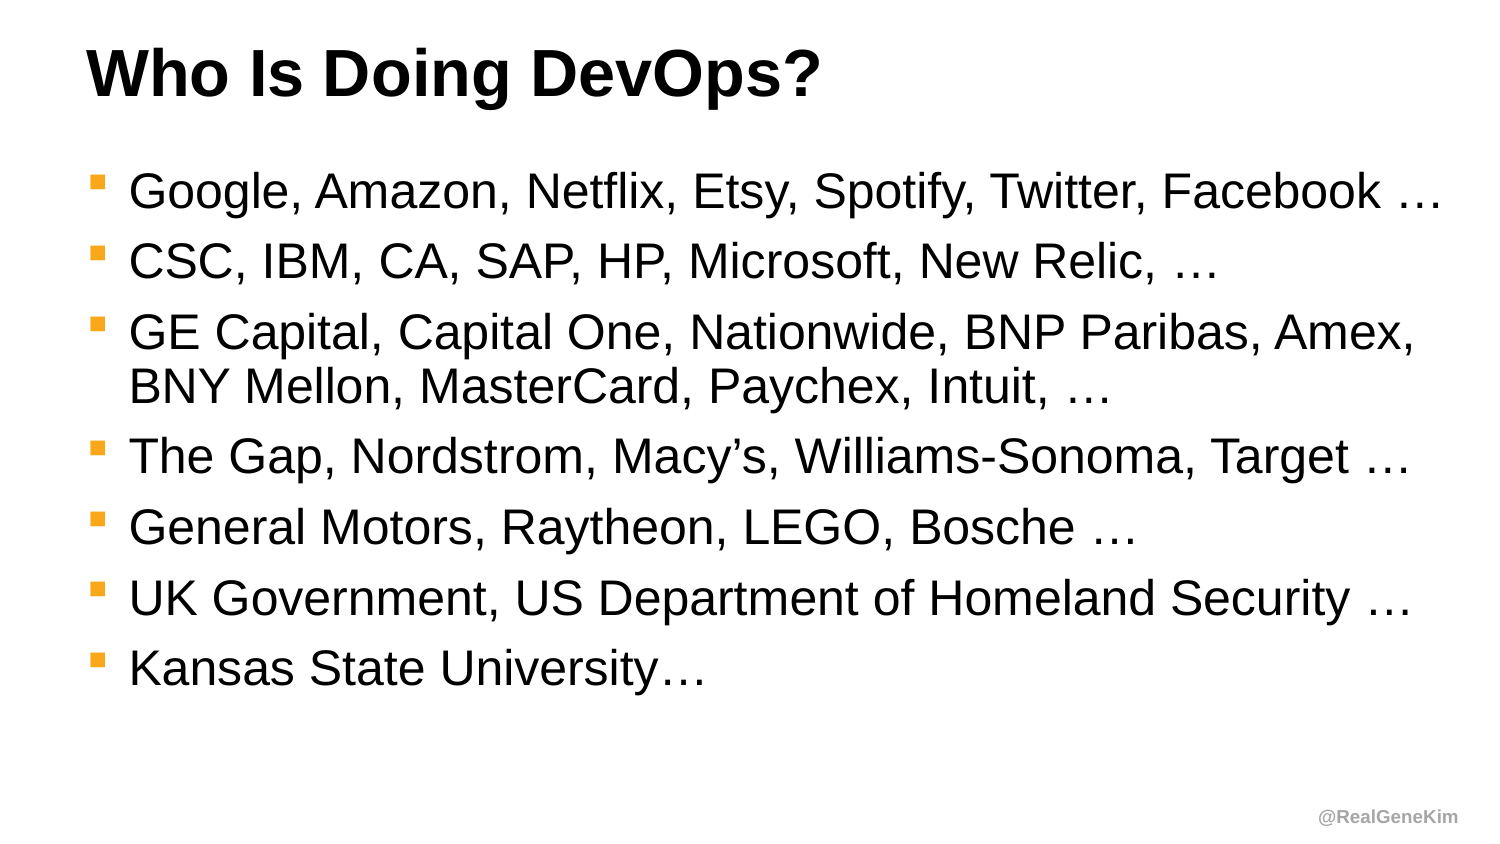

# Who Is Doing DevOps?
Google, Amazon, Netflix, Etsy, Spotify, Twitter, Facebook …
CSC, IBM, CA, SAP, HP, Microsoft, New Relic, …
GE Capital, Capital One, Nationwide, BNP Paribas, Amex, BNY Mellon, MasterCard, Paychex, Intuit, …
The Gap, Nordstrom, Macy’s, Williams-Sonoma, Target …
General Motors, Raytheon, LEGO, Bosche …
UK Government, US Department of Homeland Security …
Kansas State University…